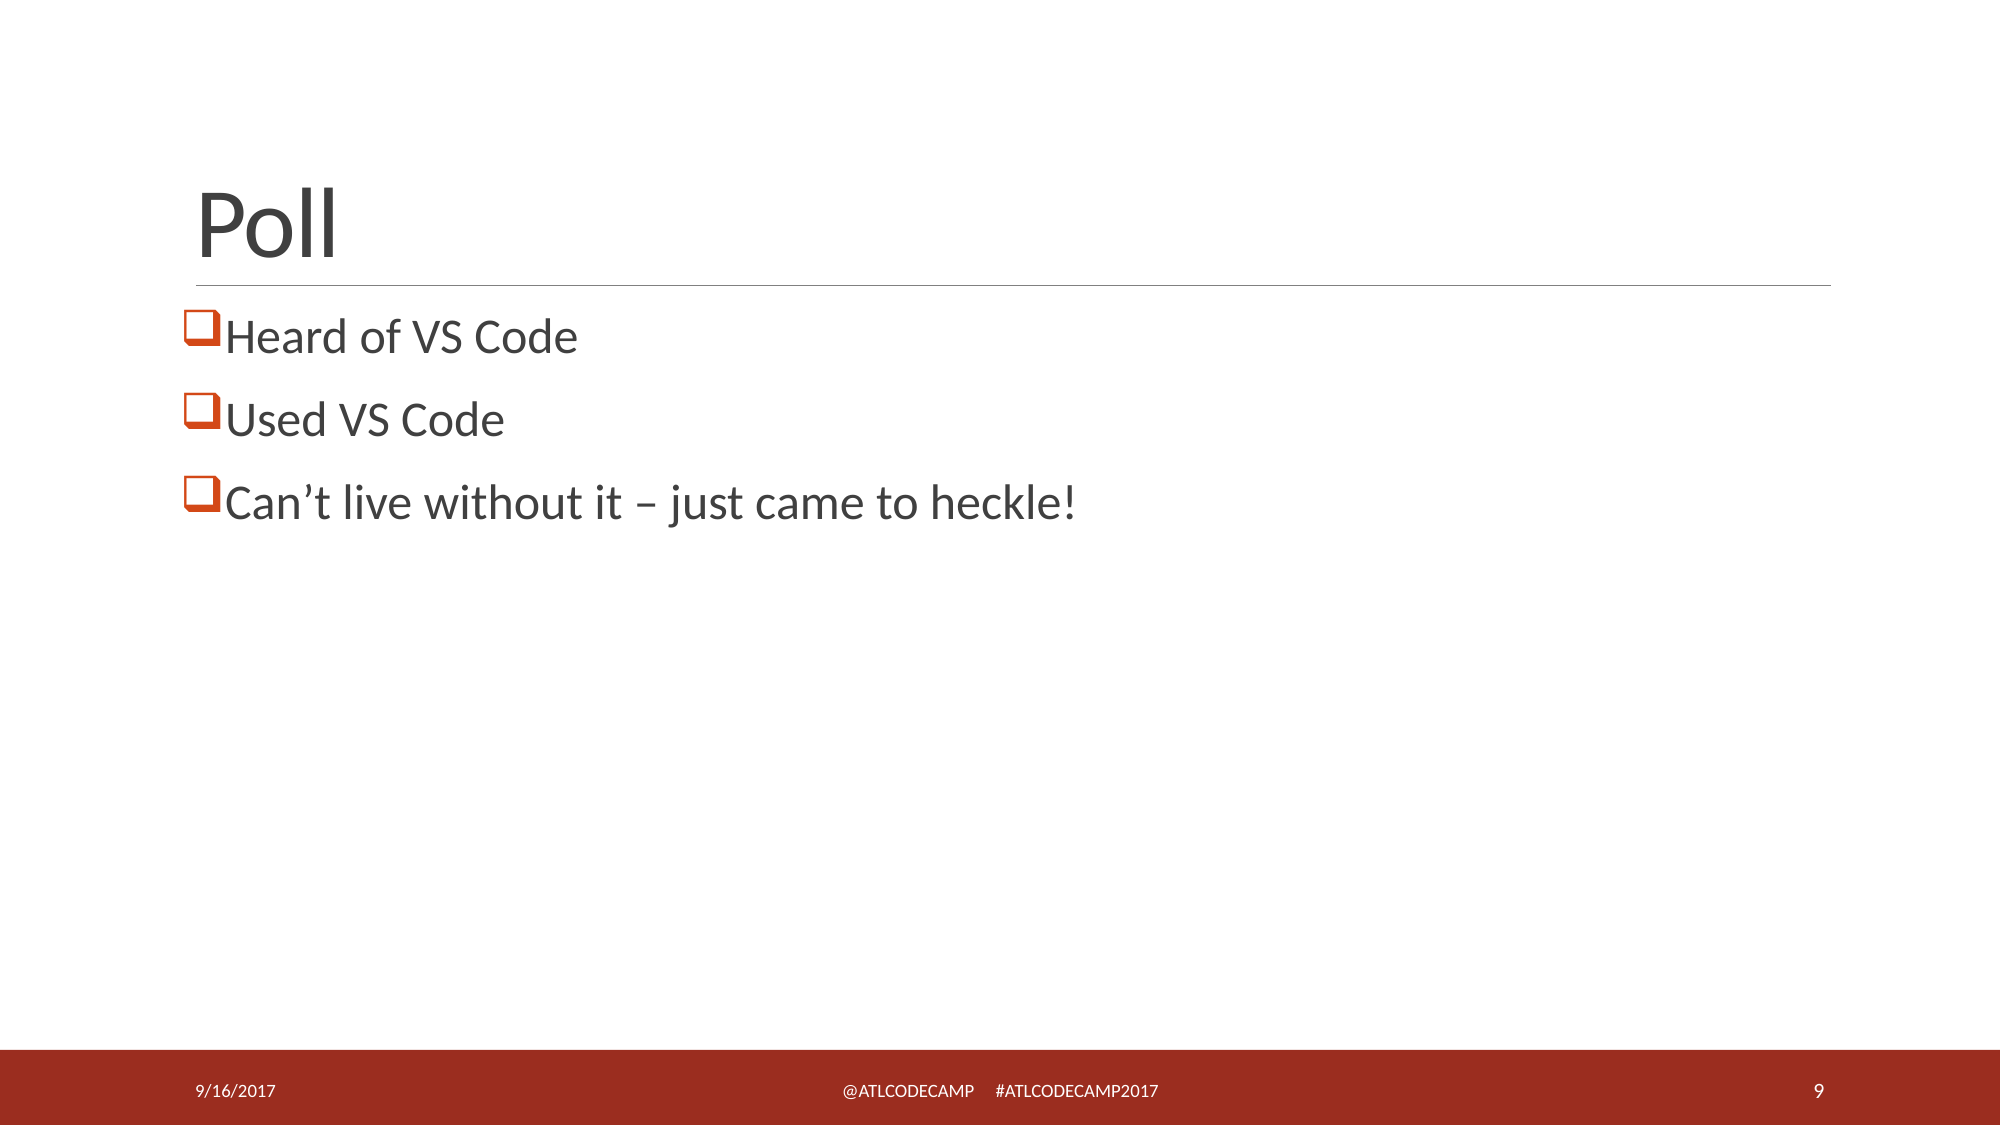

# Poll
Heard of VS Code
Used VS Code
Can’t live without it – just came to heckle!
9/16/2017
@ATLCODECAMP     #AtlCodeCamp2017
9